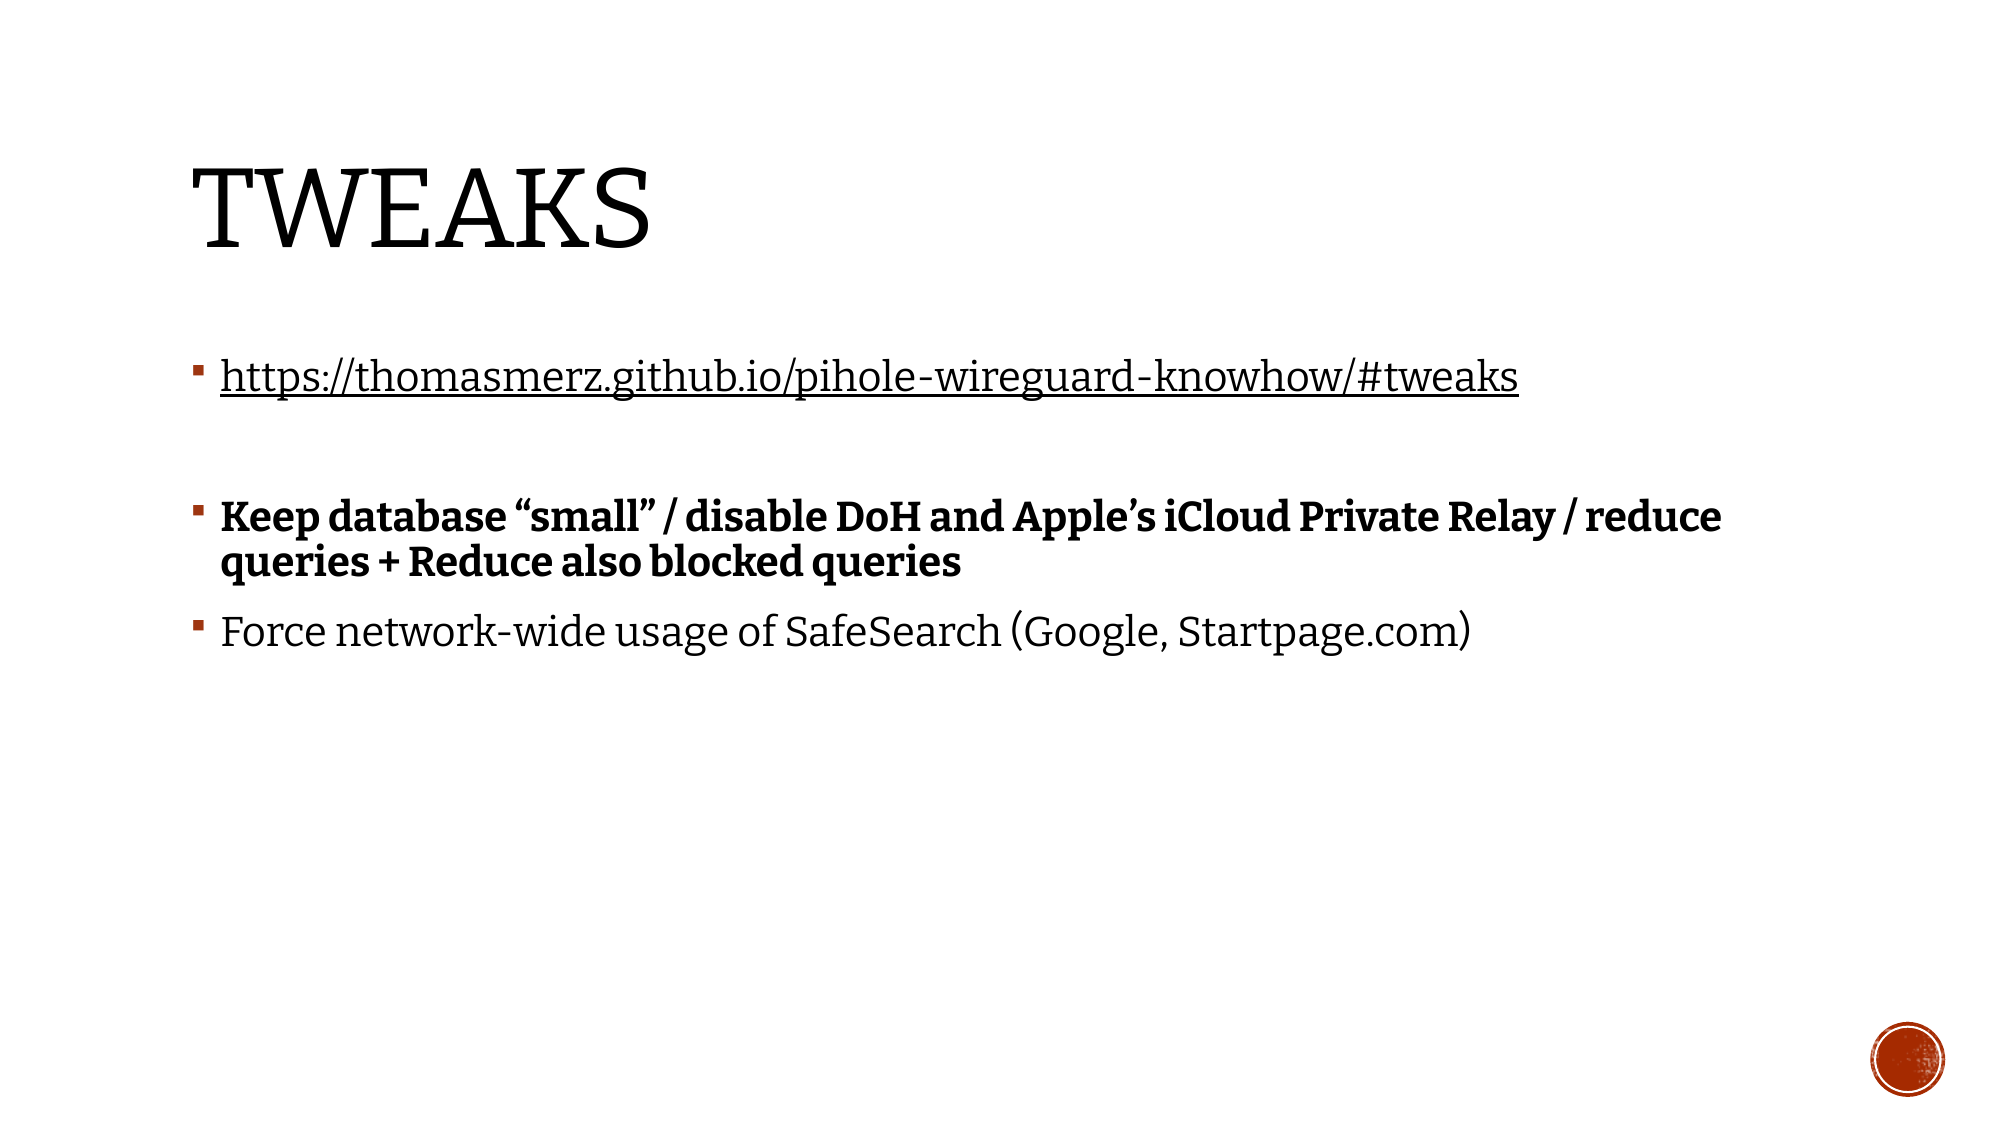

# Tweaks
https://thomasmerz.github.io/pihole-wireguard-knowhow/#tweaks

Keep database “small” / disable DoH and Apple’s iCloud Private Relay / reduce queries + Reduce also blocked queries
Force network-wide usage of SafeSearch (Google, Startpage.com)